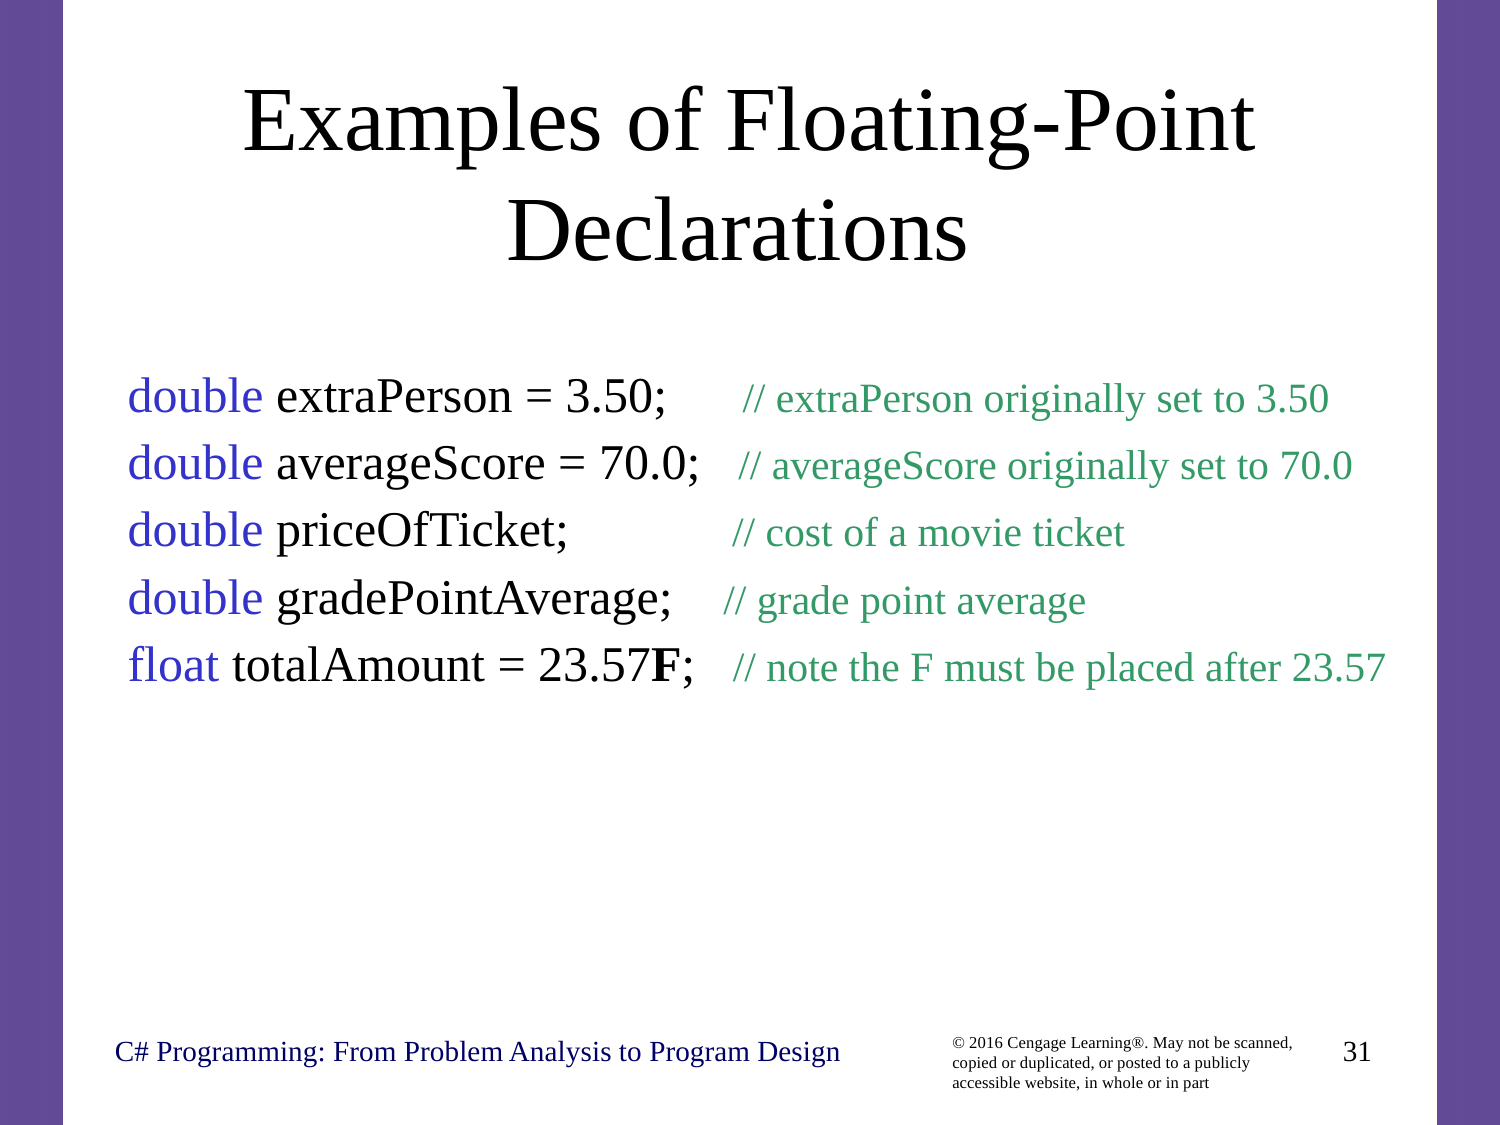

# Examples of Floating-Point Declarations
double extraPerson = 3.50;      // extraPerson originally set to 3.50
double averageScore = 70.0;   // averageScore originally set to 70.0
double priceOfTicket;             // cost of a movie ticket
double gradePointAverage;    // grade point average
float totalAmount = 23.57F;   // note the F must be placed after 23.57
C# Programming: From Problem Analysis to Program Design

31